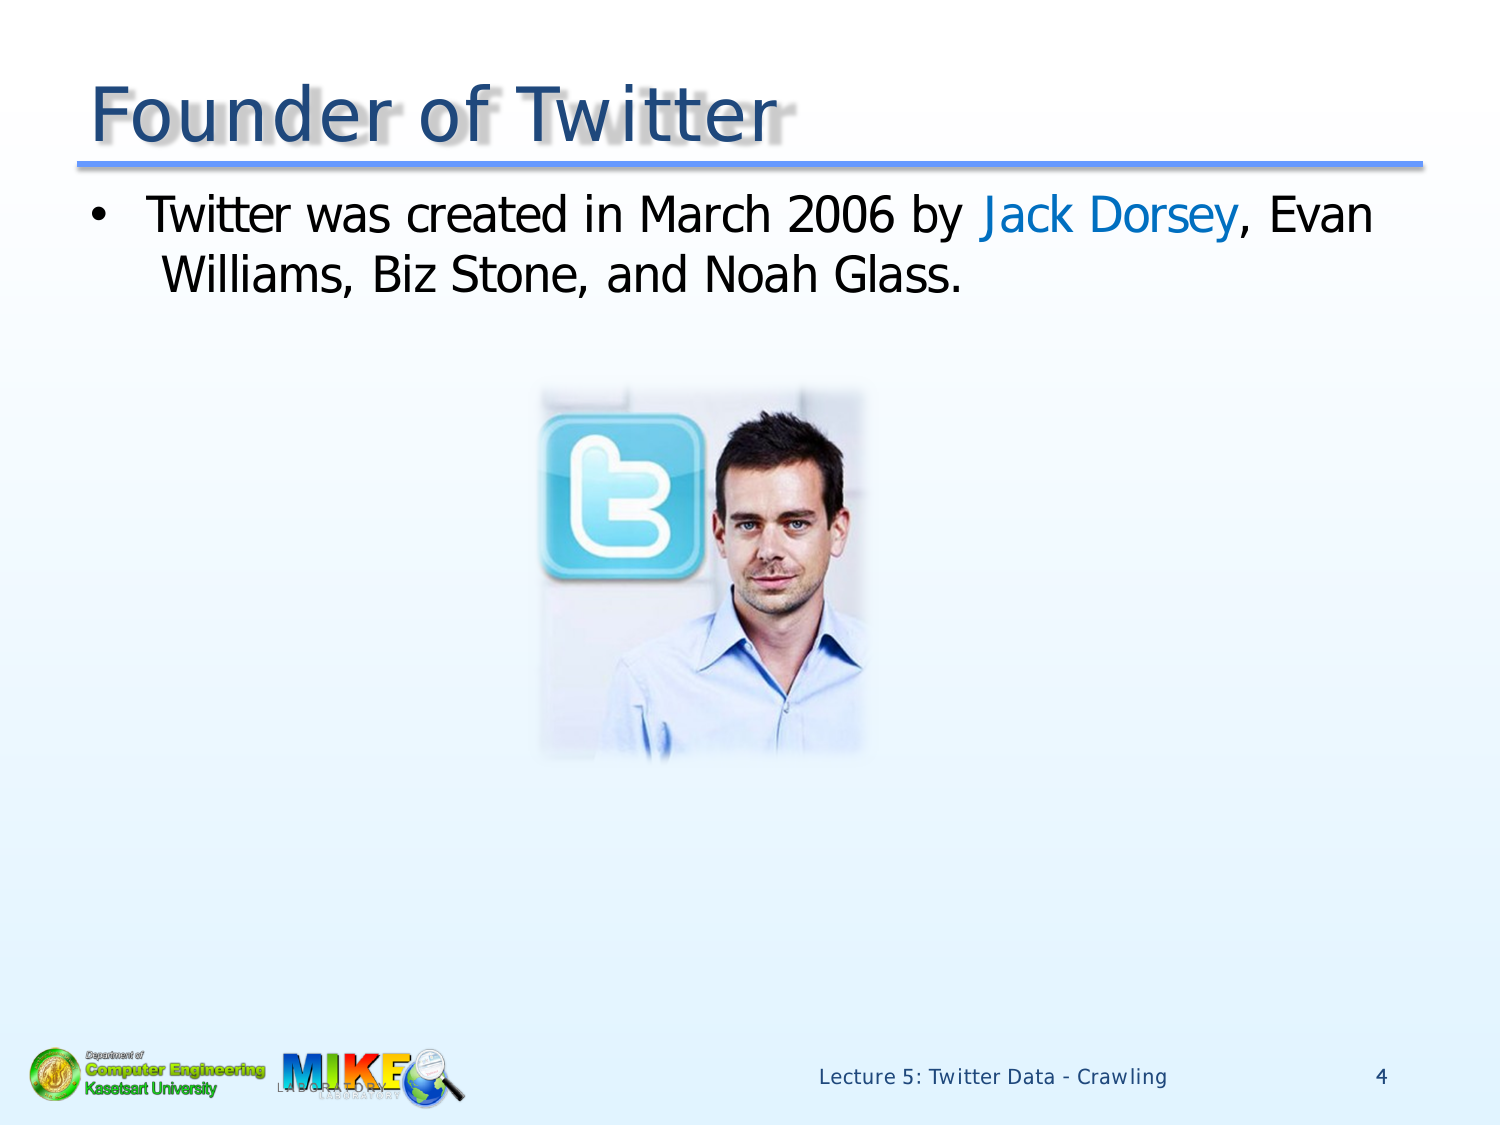

# Founder of Twitter
Twitter was created in March 2006 by Jack Dorsey, Evan  Williams, Biz Stone, and Noah Glass.

Lecture 5: Twitter Data - Crawling
4